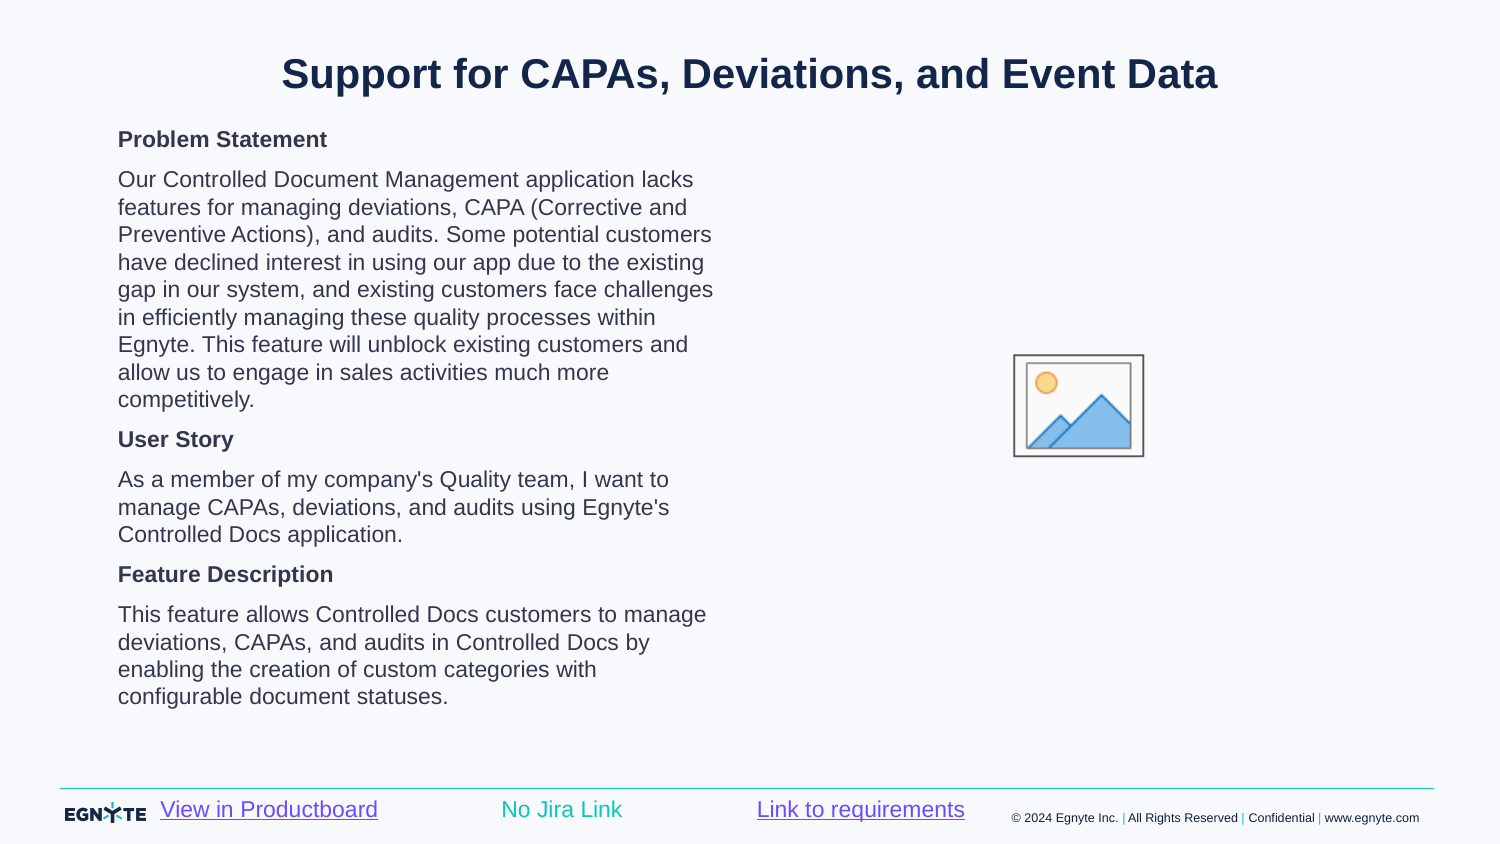

# Support for CAPAs, Deviations, and Event Data
Problem Statement
Our Controlled Document Management application lacks features for managing deviations, CAPA (Corrective and Preventive Actions), and audits. Some potential customers have declined interest in using our app due to the existing gap in our system, and existing customers face challenges in efficiently managing these quality processes within Egnyte. This feature will unblock existing customers and allow us to engage in sales activities much more competitively.
User Story
As a member of my company's Quality team, I want to manage CAPAs, deviations, and audits using Egnyte's Controlled Docs application.
Feature Description
This feature allows Controlled Docs customers to manage deviations, CAPAs, and audits in Controlled Docs by enabling the creation of custom categories with configurable document statuses.

Link to requirements
No Jira Link
View in Productboard